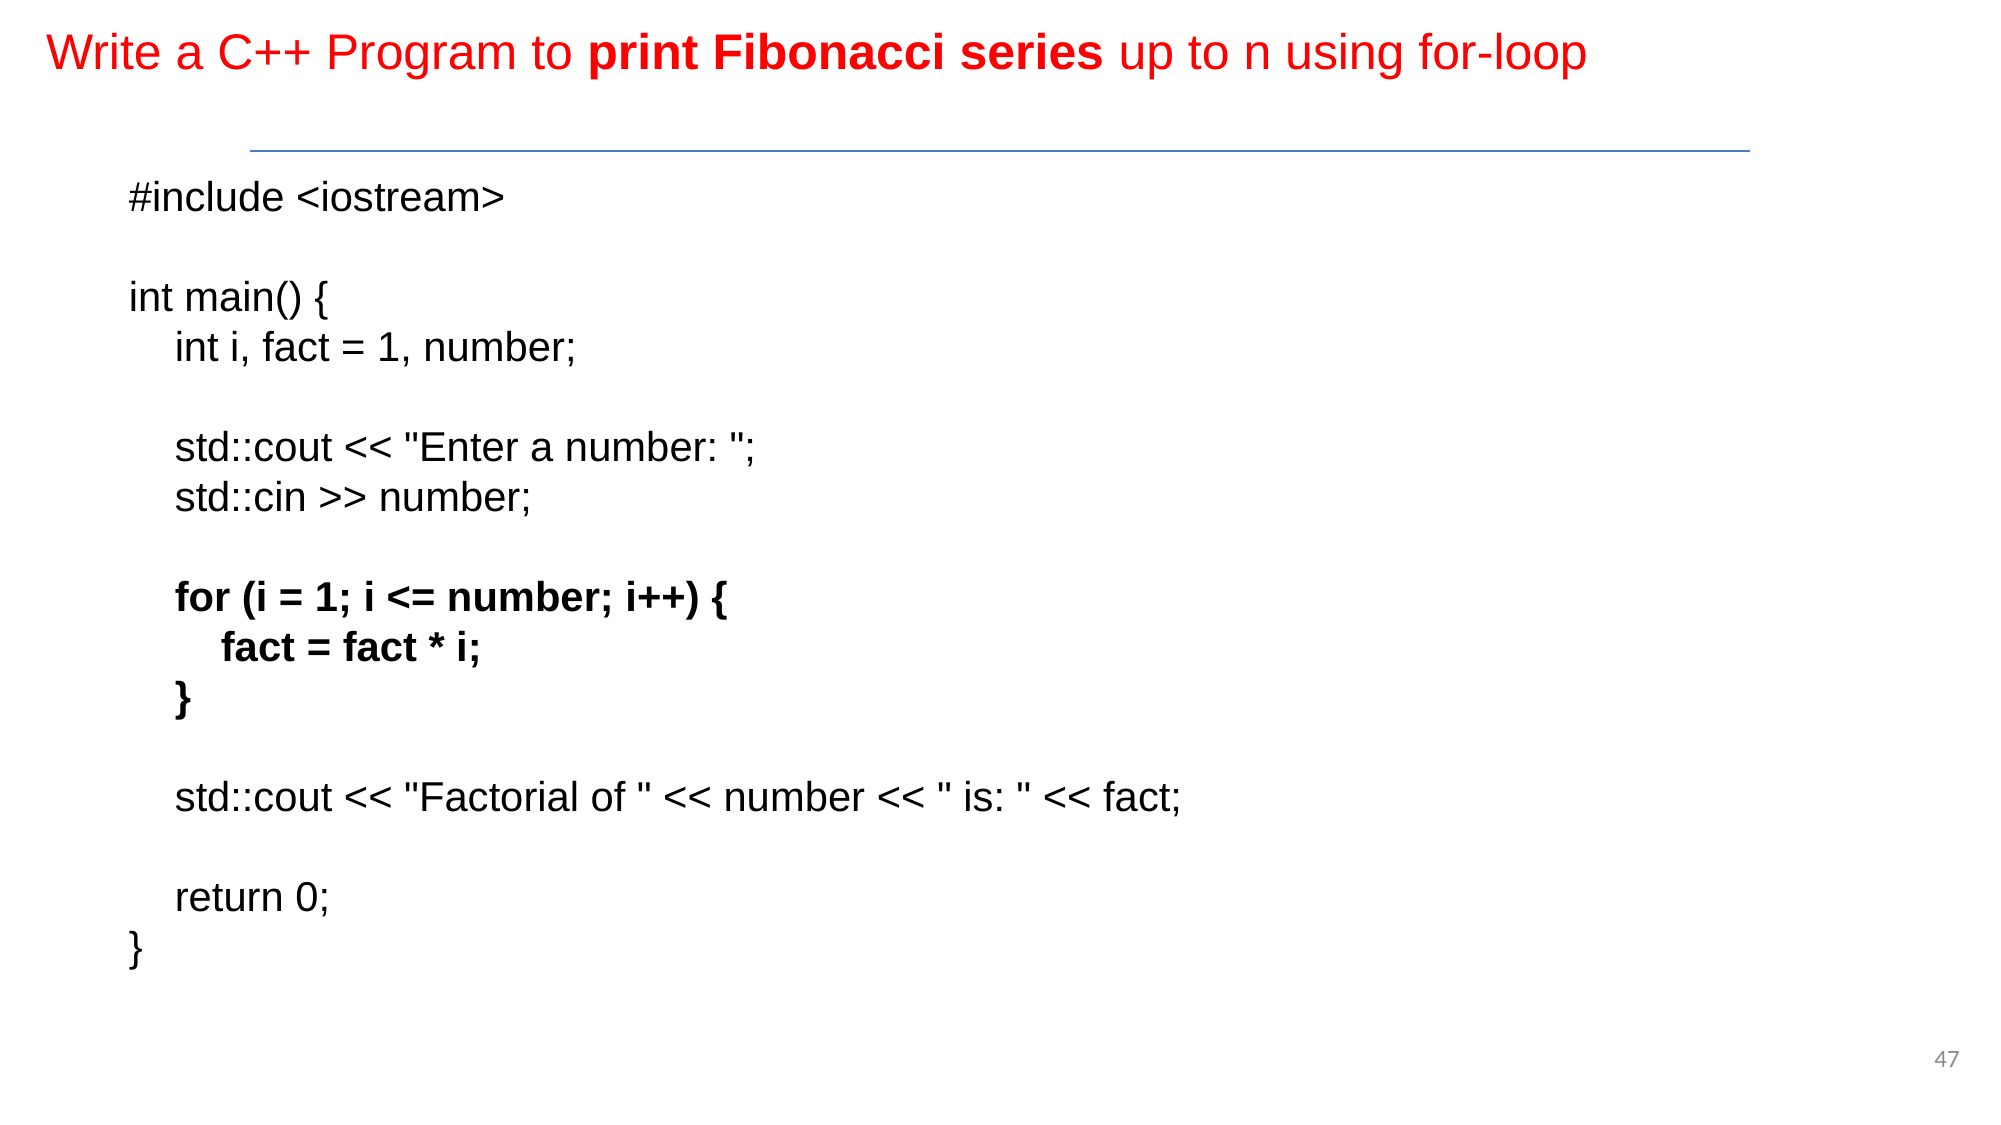

Write a C++ Program to print Fibonacci series up to n using for-loop
#include <iostream>

int main() {
    int i, fact = 1, number;

    std::cout << "Enter a number: ";
    std::cin >> number;

    for (i = 1; i <= number; i++) {
        fact = fact * i;
    }

    std::cout << "Factorial of " << number << " is: " << fact;

    return 0;
}
47